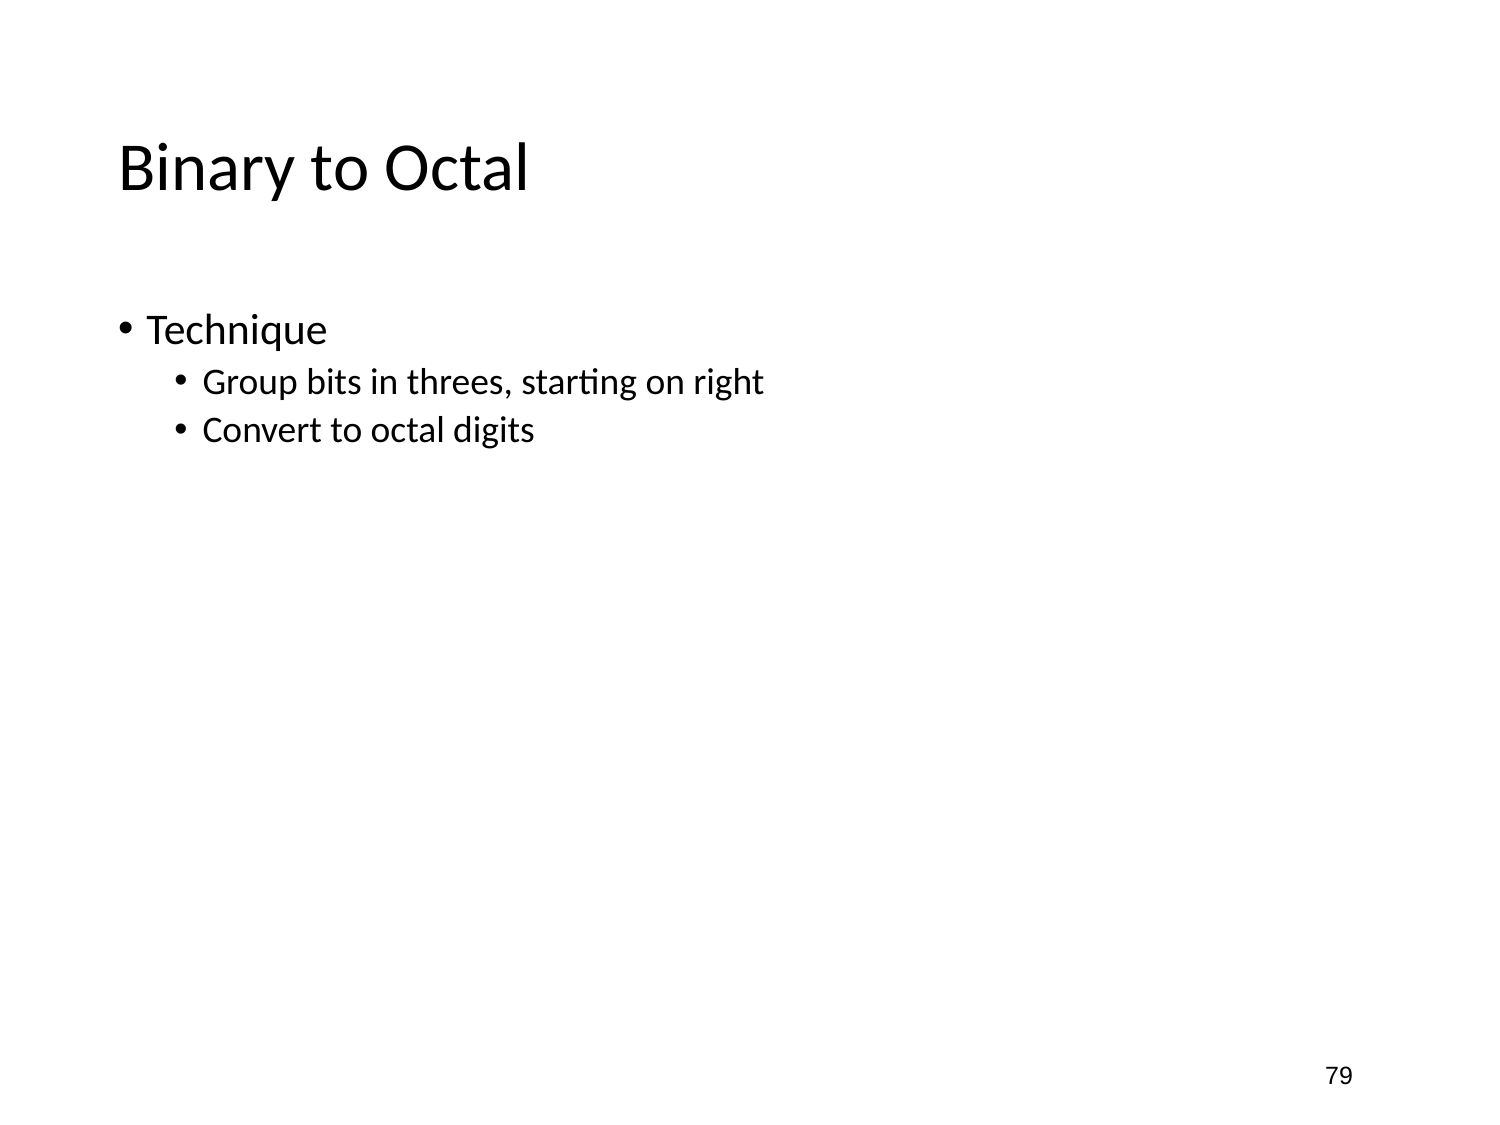

# Binary to Octal
Technique
Group bits in threes, starting on right
Convert to octal digits